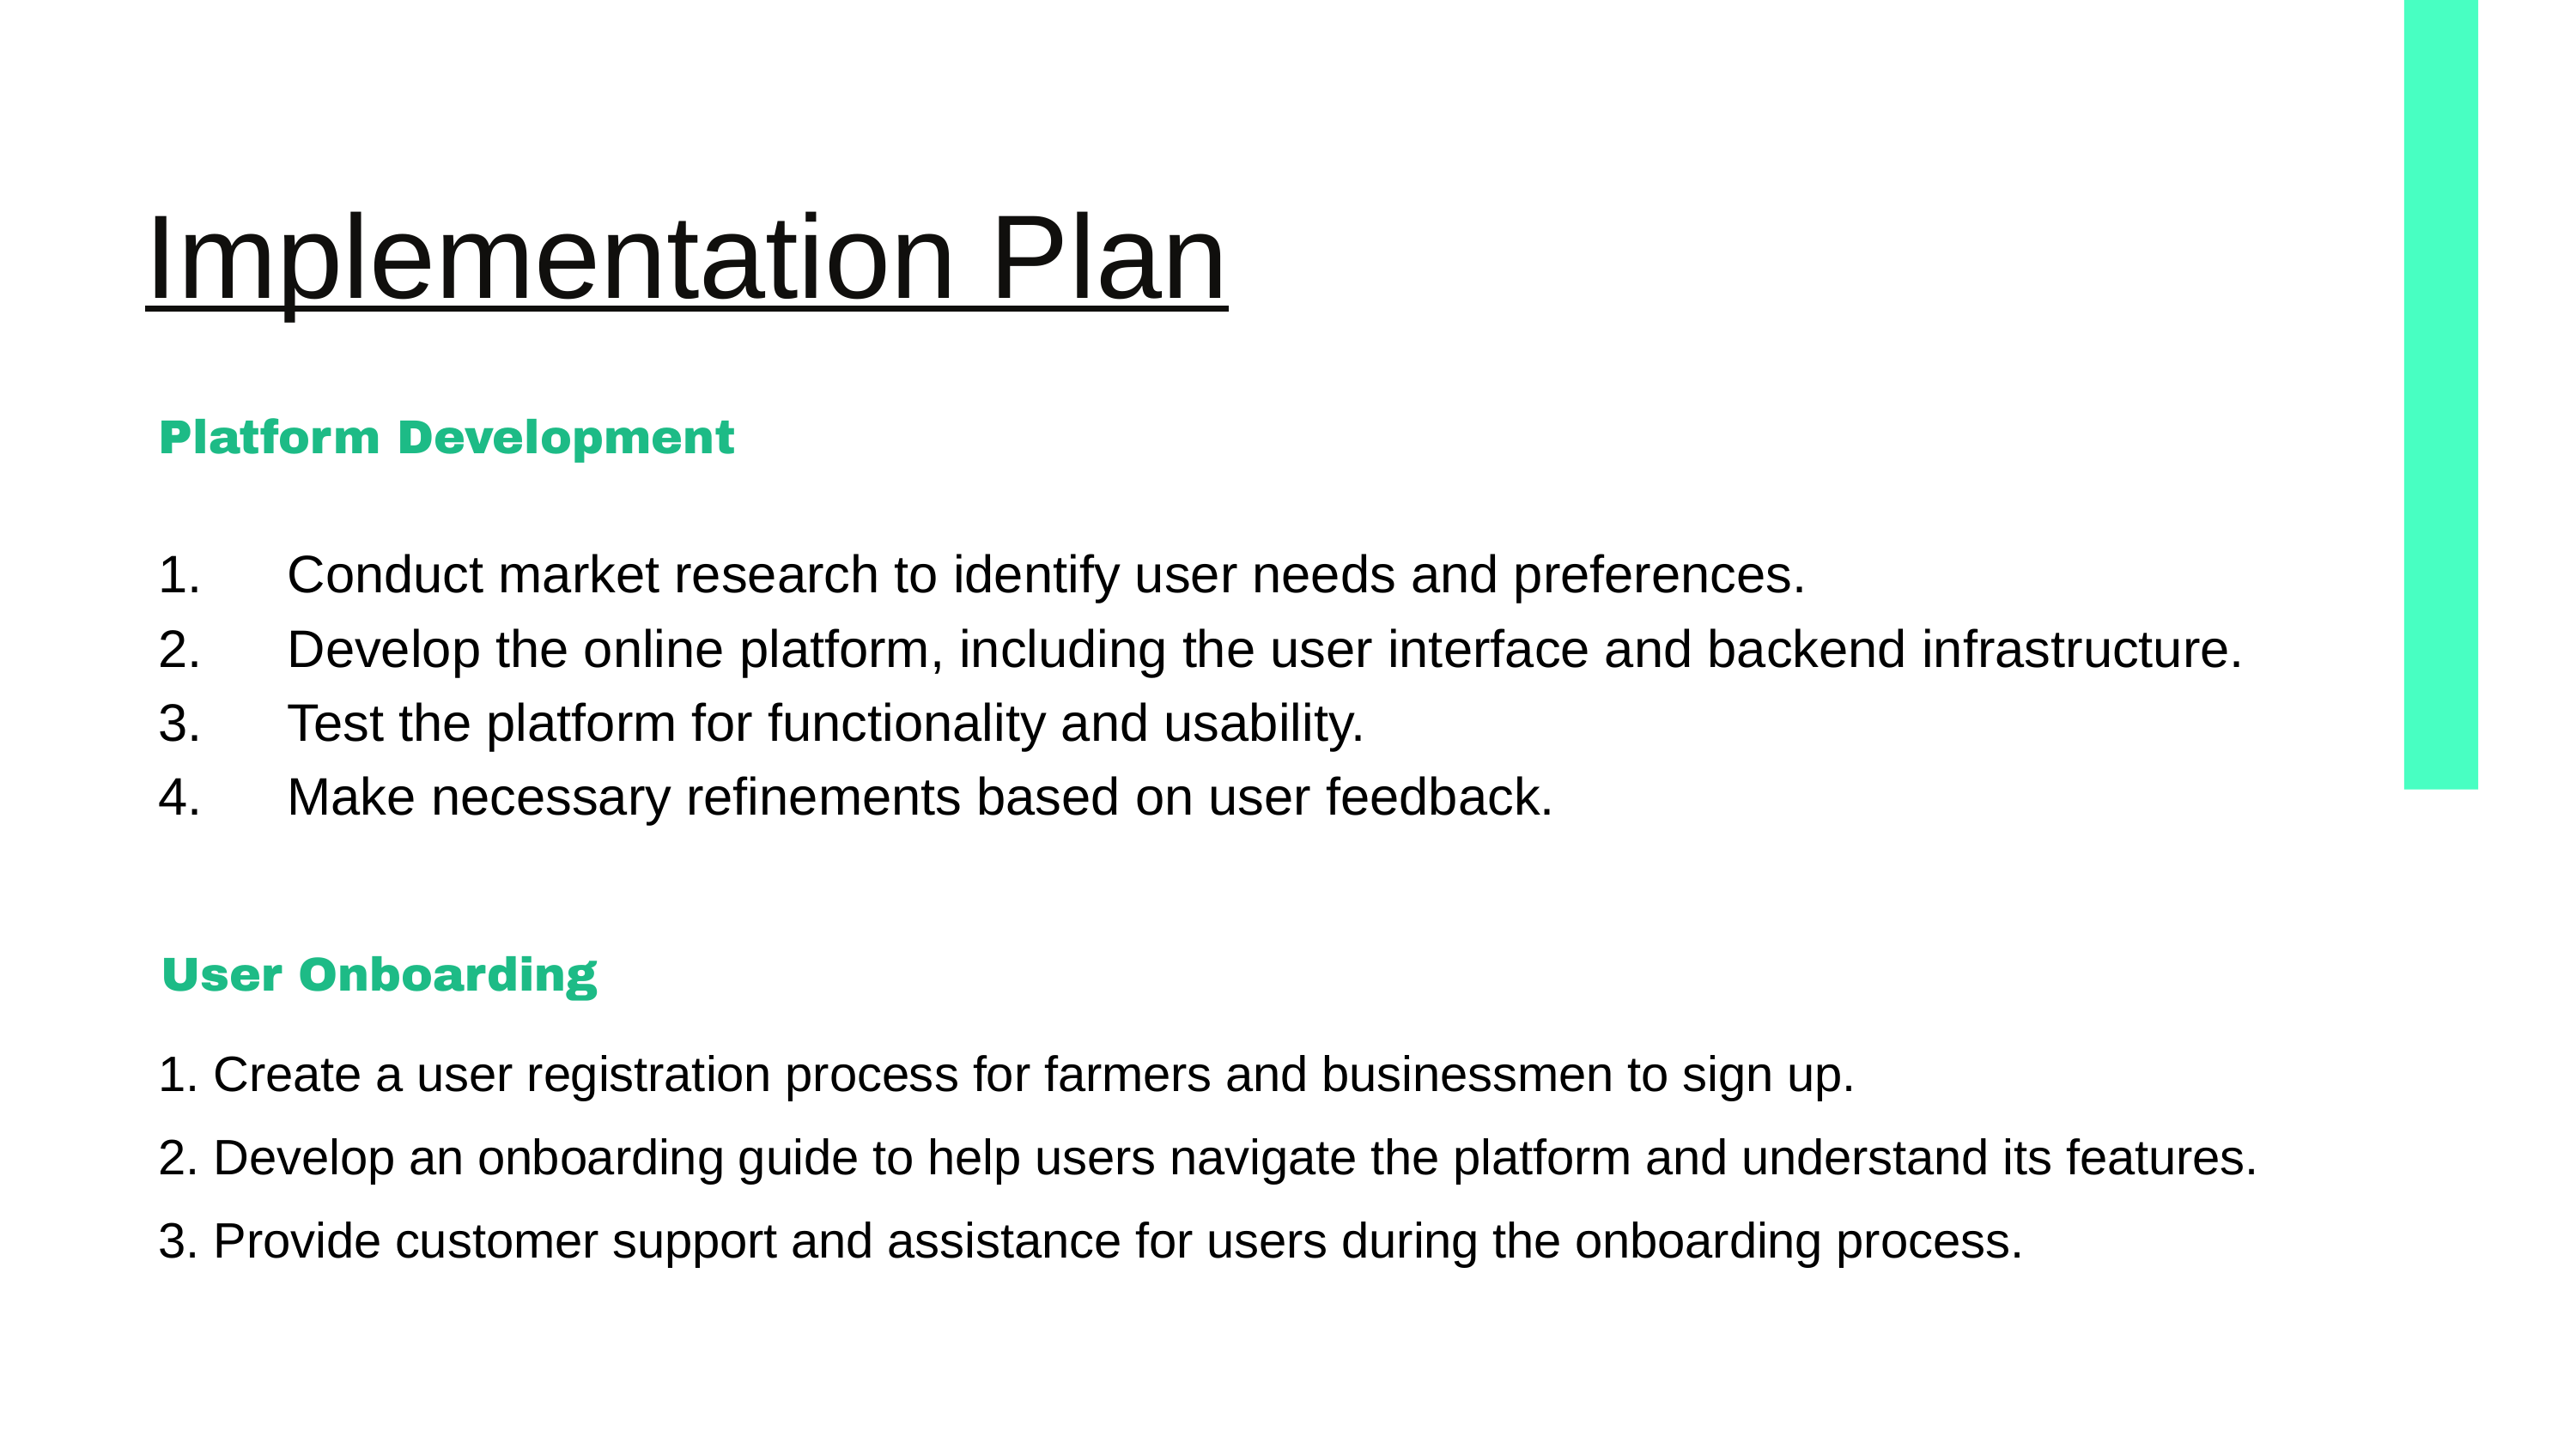

Implementation Plan
Platform Development
1.	Conduct market research to identify user needs and preferences.
2.	Develop the online platform, including the user interface and backend infrastructure.
3.	Test the platform for functionality and usability.
4.	Make necessary refinements based on user feedback.

User Onboarding
1. Create a user registration process for farmers and businessmen to sign up.
2. Develop an onboarding guide to help users navigate the platform and understand its features.
3. Provide customer support and assistance for users during the onboarding process.